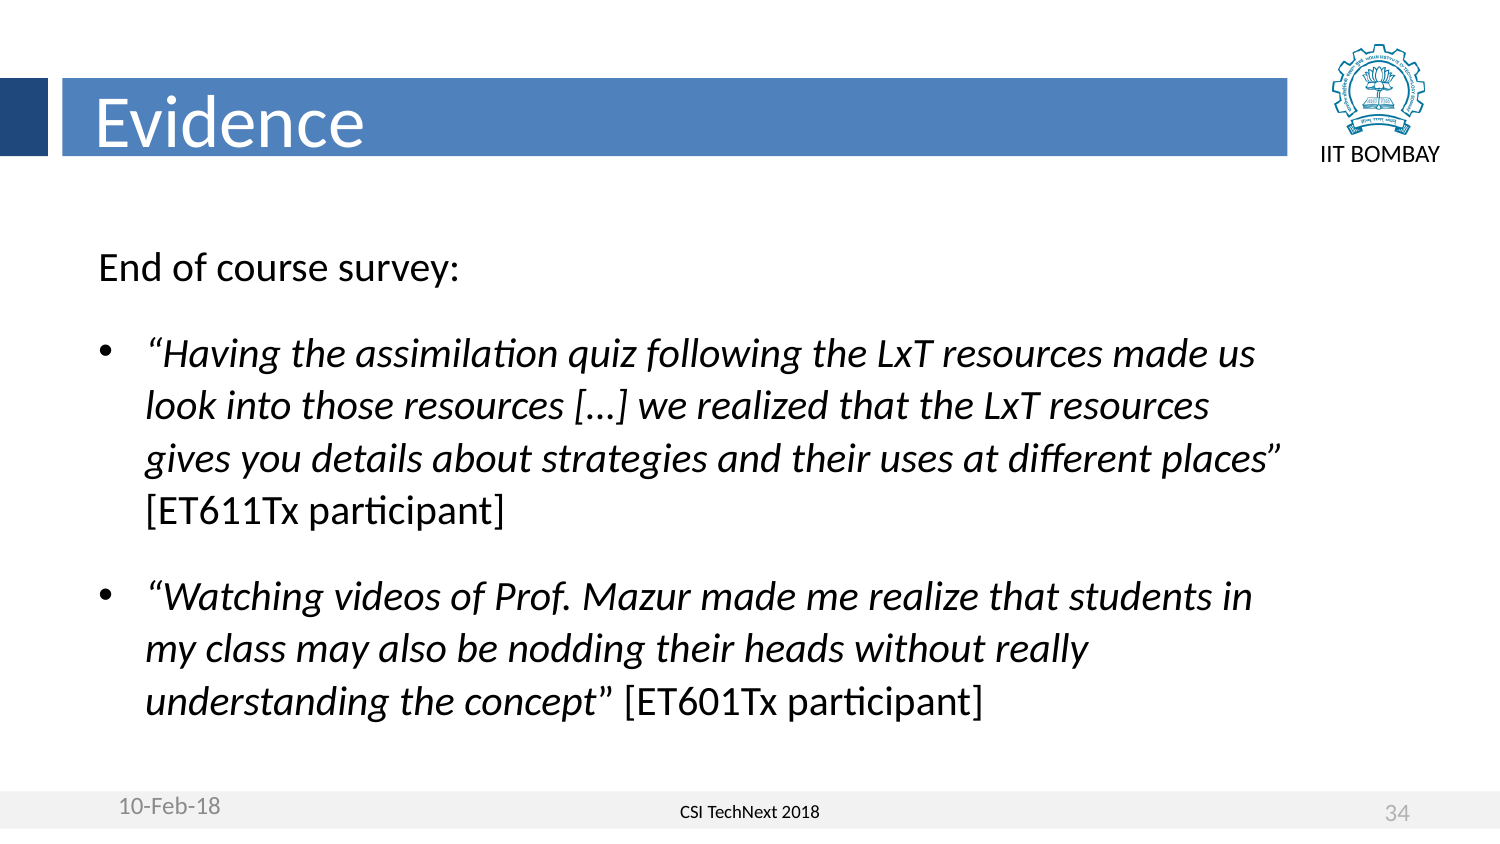

Evidence
End of course survey:
“Having the assimilation quiz following the LxT resources made us look into those resources […] we realized that the LxT resources gives you details about strategies and their uses at different places” [ET611Tx participant]
“Watching videos of Prof. Mazur made me realize that students in my class may also be nodding their heads without really understanding the concept” [ET601Tx participant]
10-Feb-18
34